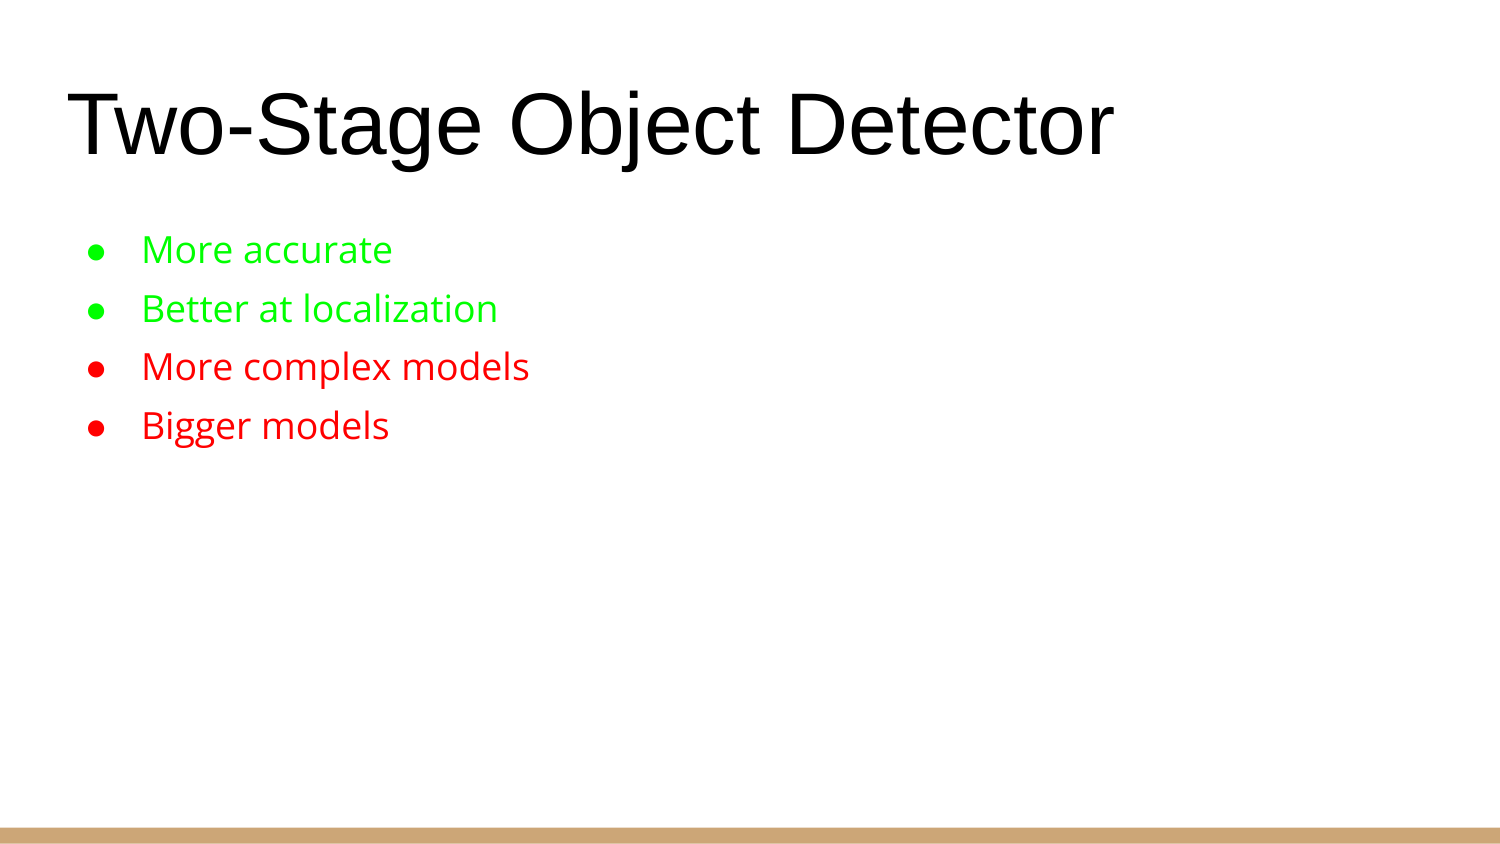

# Two-Stage Object Detector
More accurate
Better at localization
More complex models
Bigger models